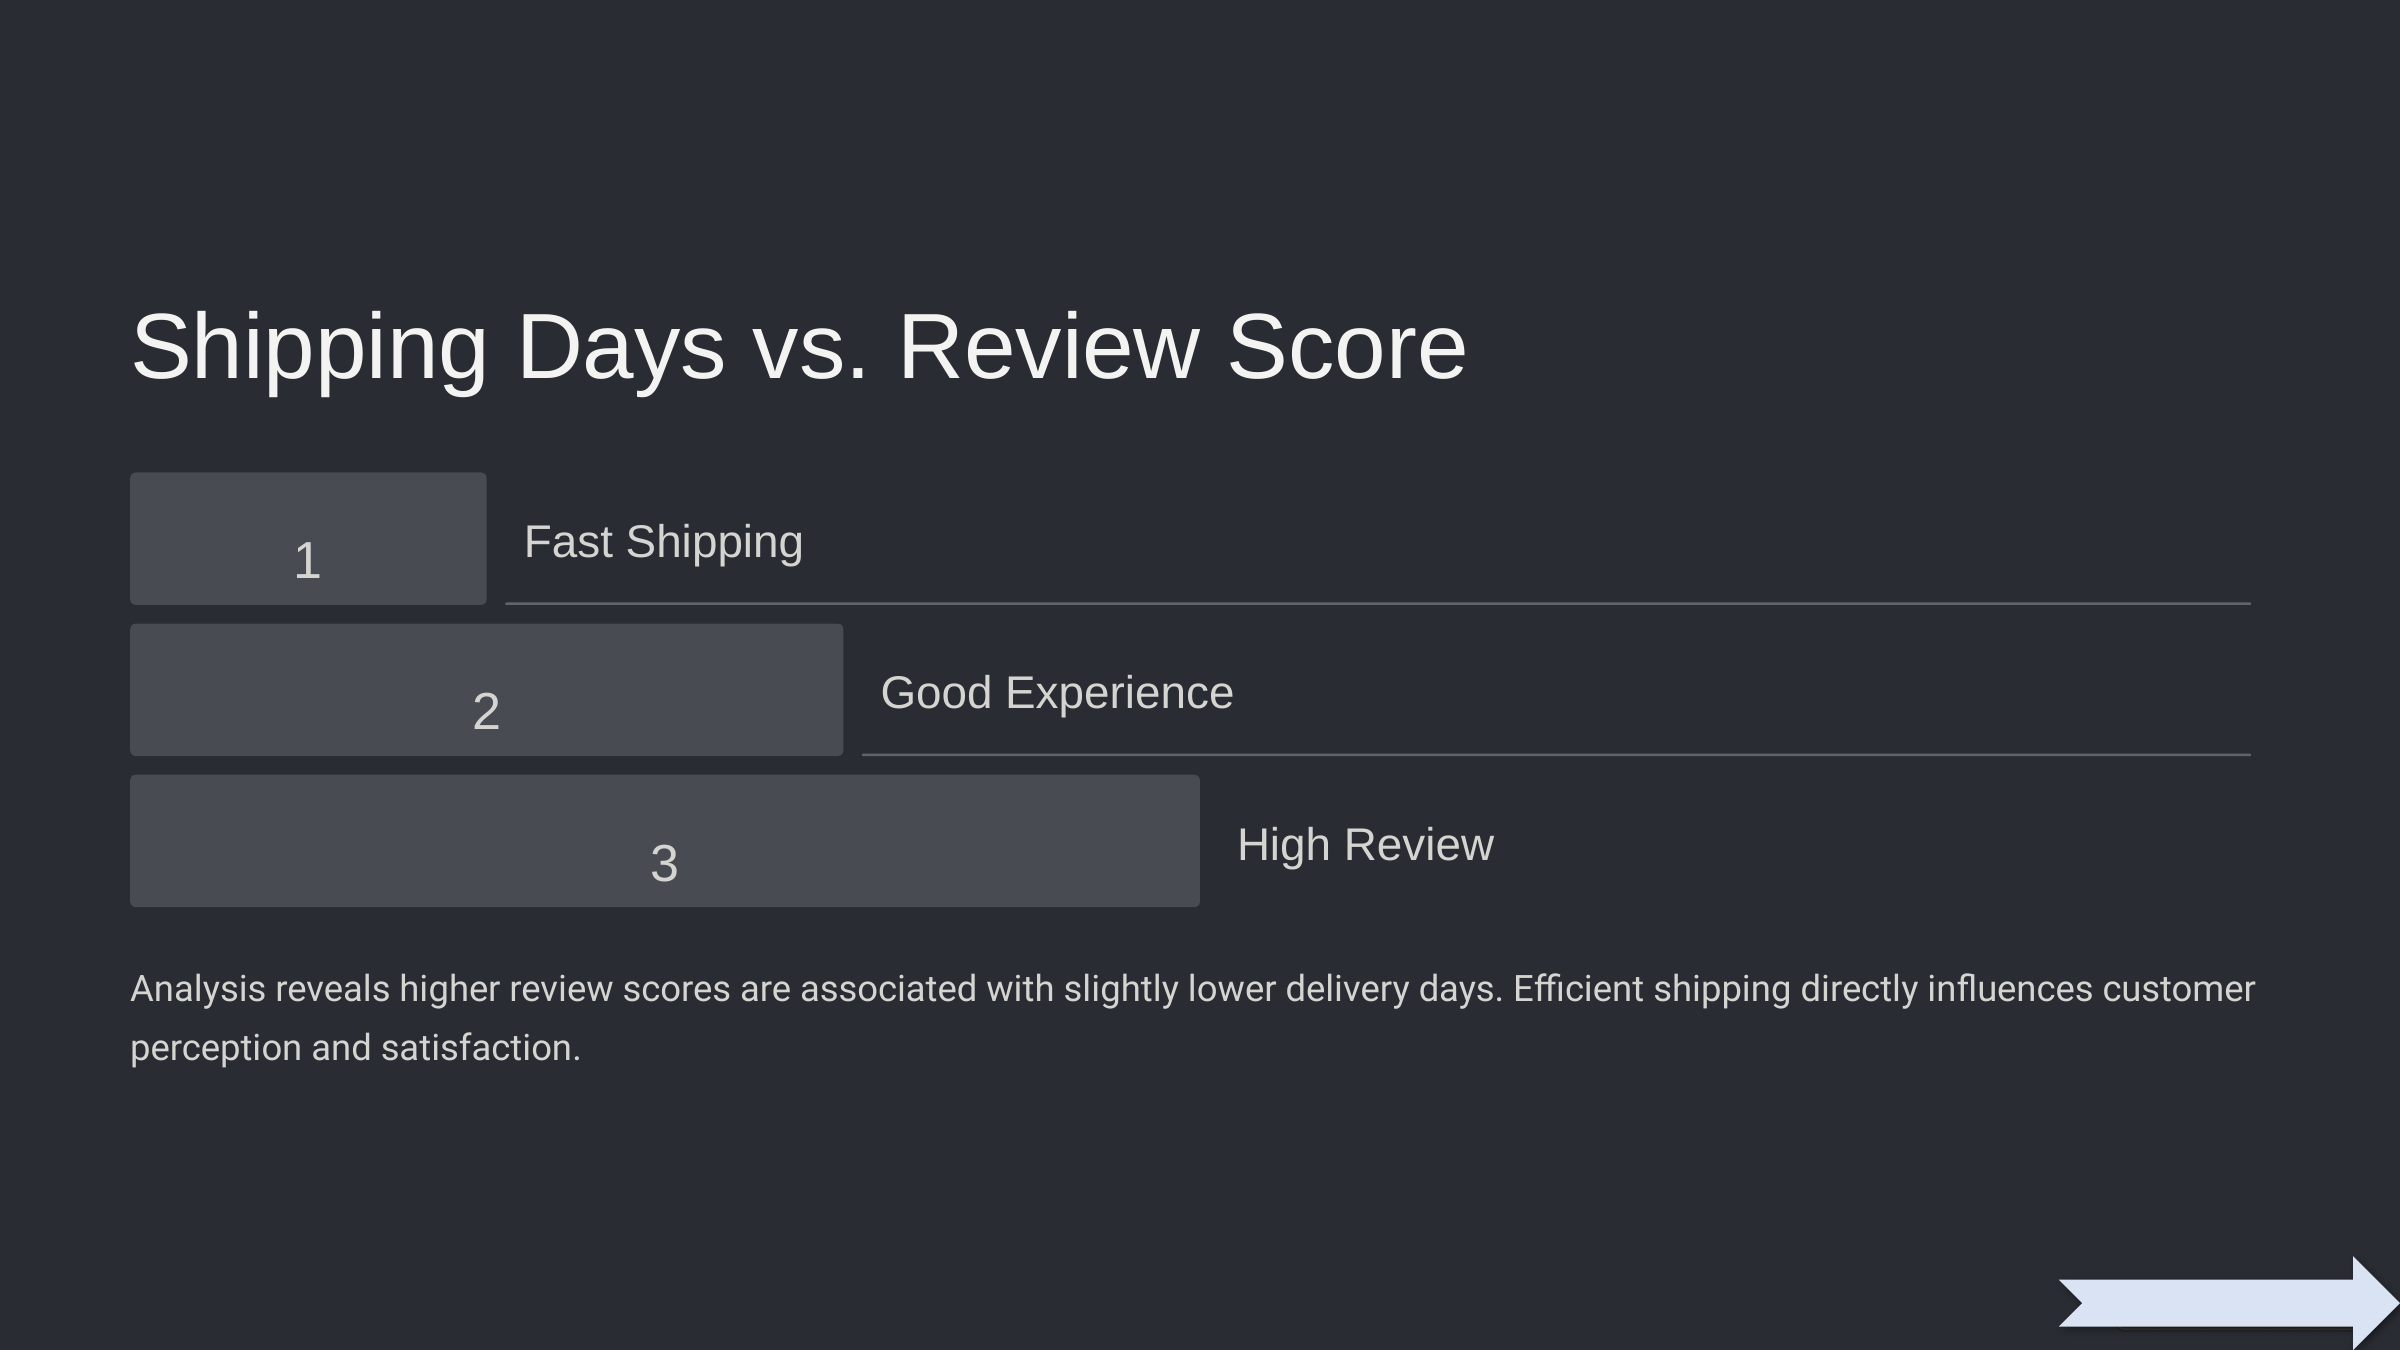

Shipping Days vs. Review Score

1
Fast Shipping

2
Good Experience

3
High Review
Analysis reveals higher review scores are associated with slightly lower delivery days. Efficient shipping directly influences customer perception and satisfaction.